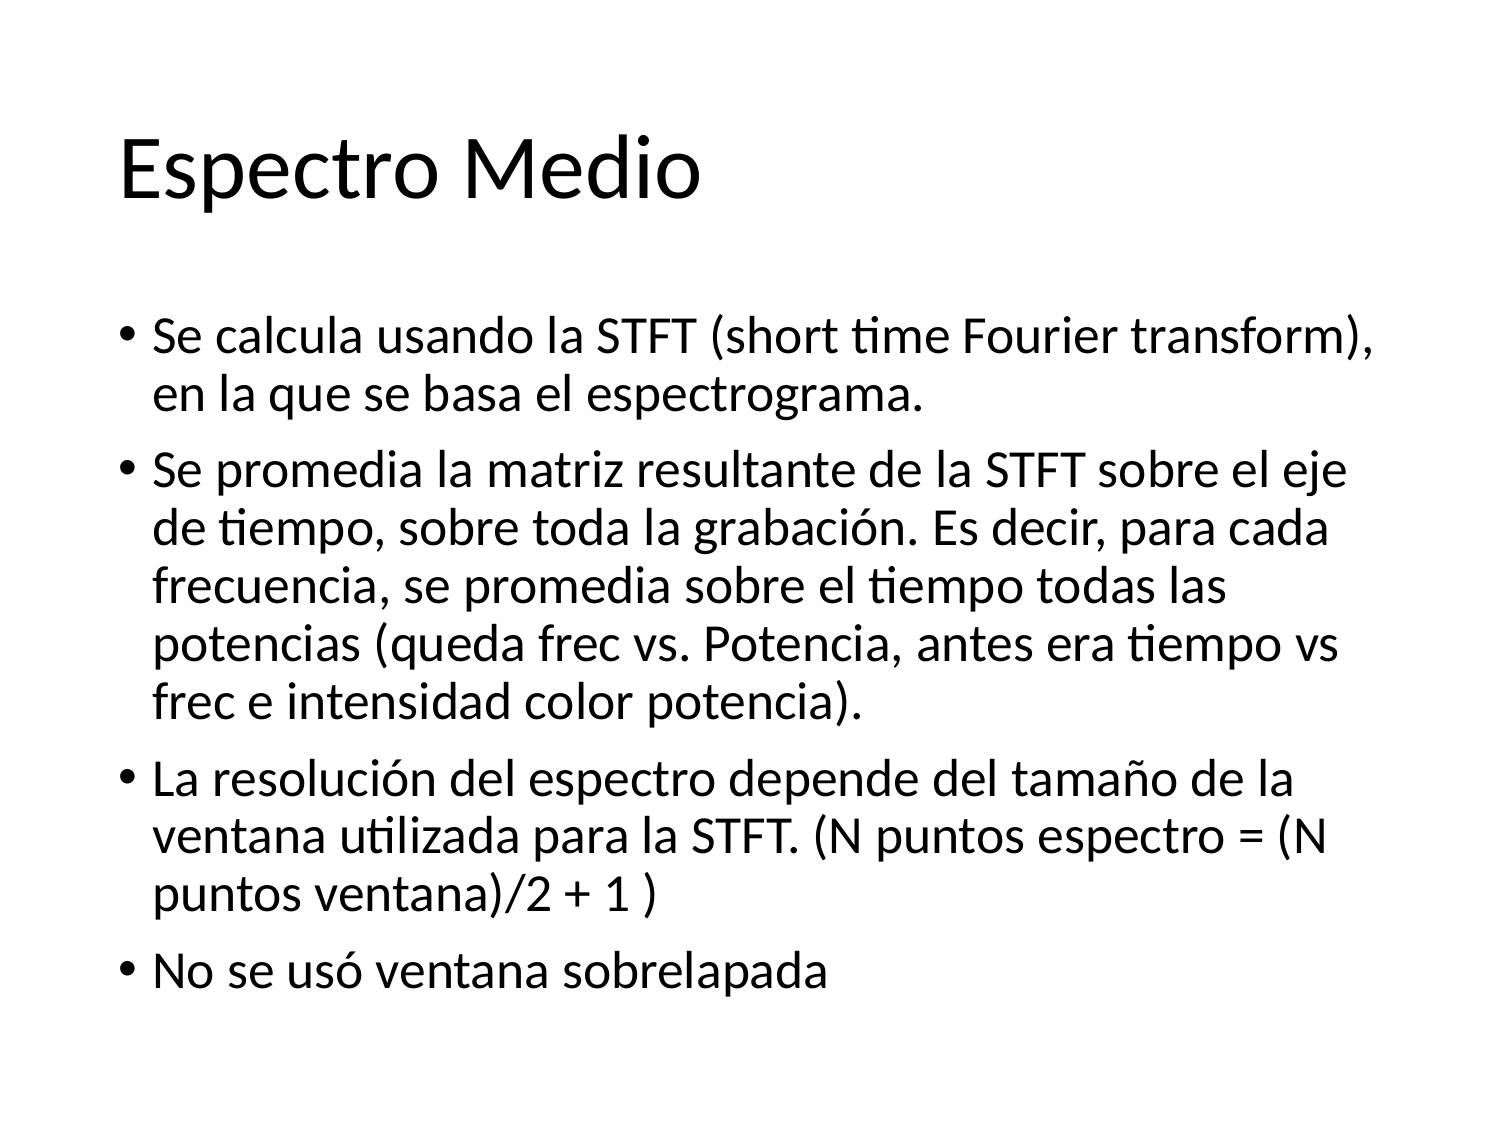

# Espectro Medio
Se calcula usando la STFT (short time Fourier transform), en la que se basa el espectrograma.
Se promedia la matriz resultante de la STFT sobre el eje de tiempo, sobre toda la grabación. Es decir, para cada frecuencia, se promedia sobre el tiempo todas las potencias (queda frec vs. Potencia, antes era tiempo vs frec e intensidad color potencia).
La resolución del espectro depende del tamaño de la ventana utilizada para la STFT. (N puntos espectro = (N puntos ventana)/2 + 1 )
No se usó ventana sobrelapada